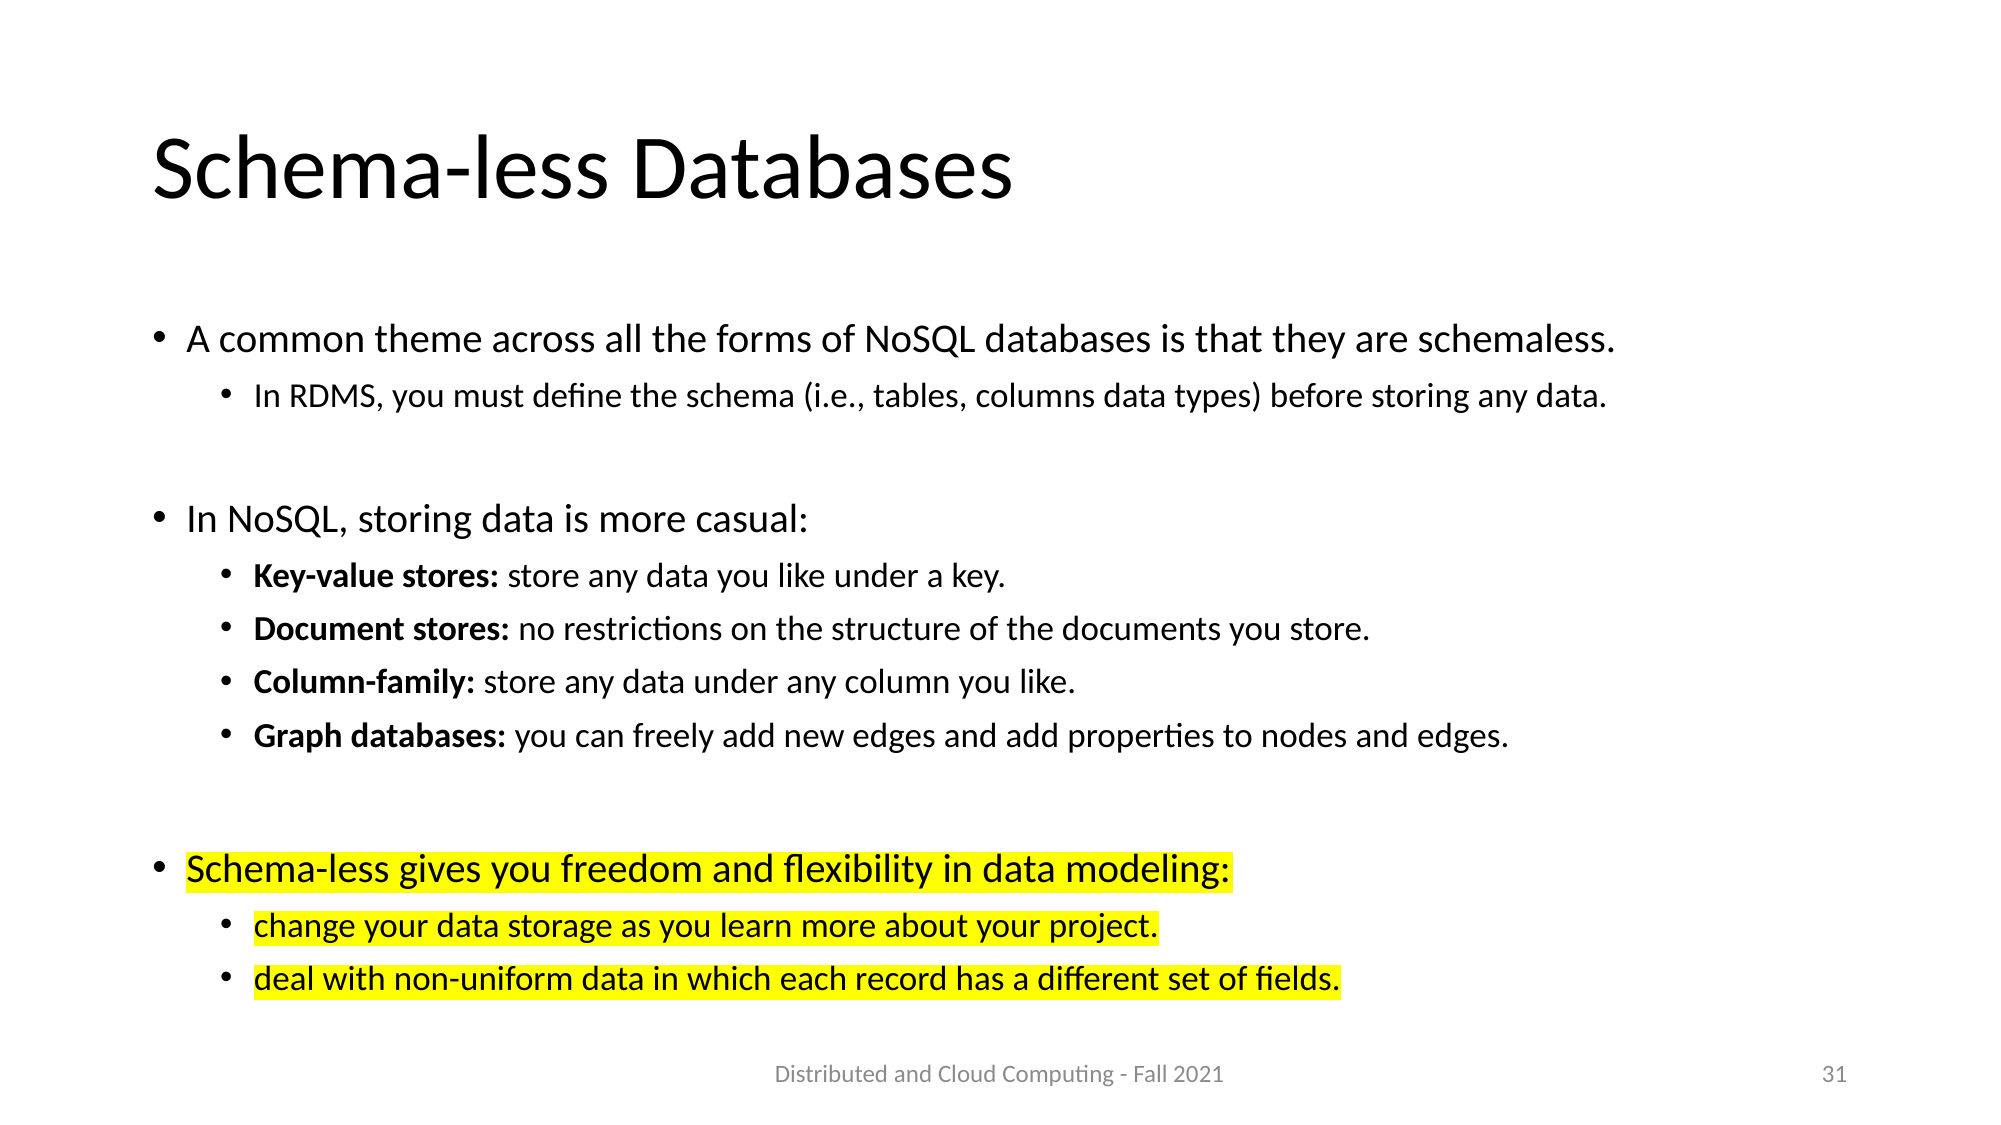

# Schema-less Databases
A common theme across all the forms of NoSQL databases is that they are schemaless.
In RDMS, you must define the schema (i.e., tables, columns data types) before storing any data.

In NoSQL, storing data is more casual:
Key-value stores: store any data you like under a key.
Document stores: no restrictions on the structure of the documents you store.
Column-family: store any data under any column you like.
Graph databases: you can freely add new edges and add properties to nodes and edges.

Schema-less gives you freedom and flexibility in data modeling:
change your data storage as you learn more about your project.
deal with non-uniform data in which each record has a different set of fields.

Distributed and Cloud Computing - Fall 2021
31